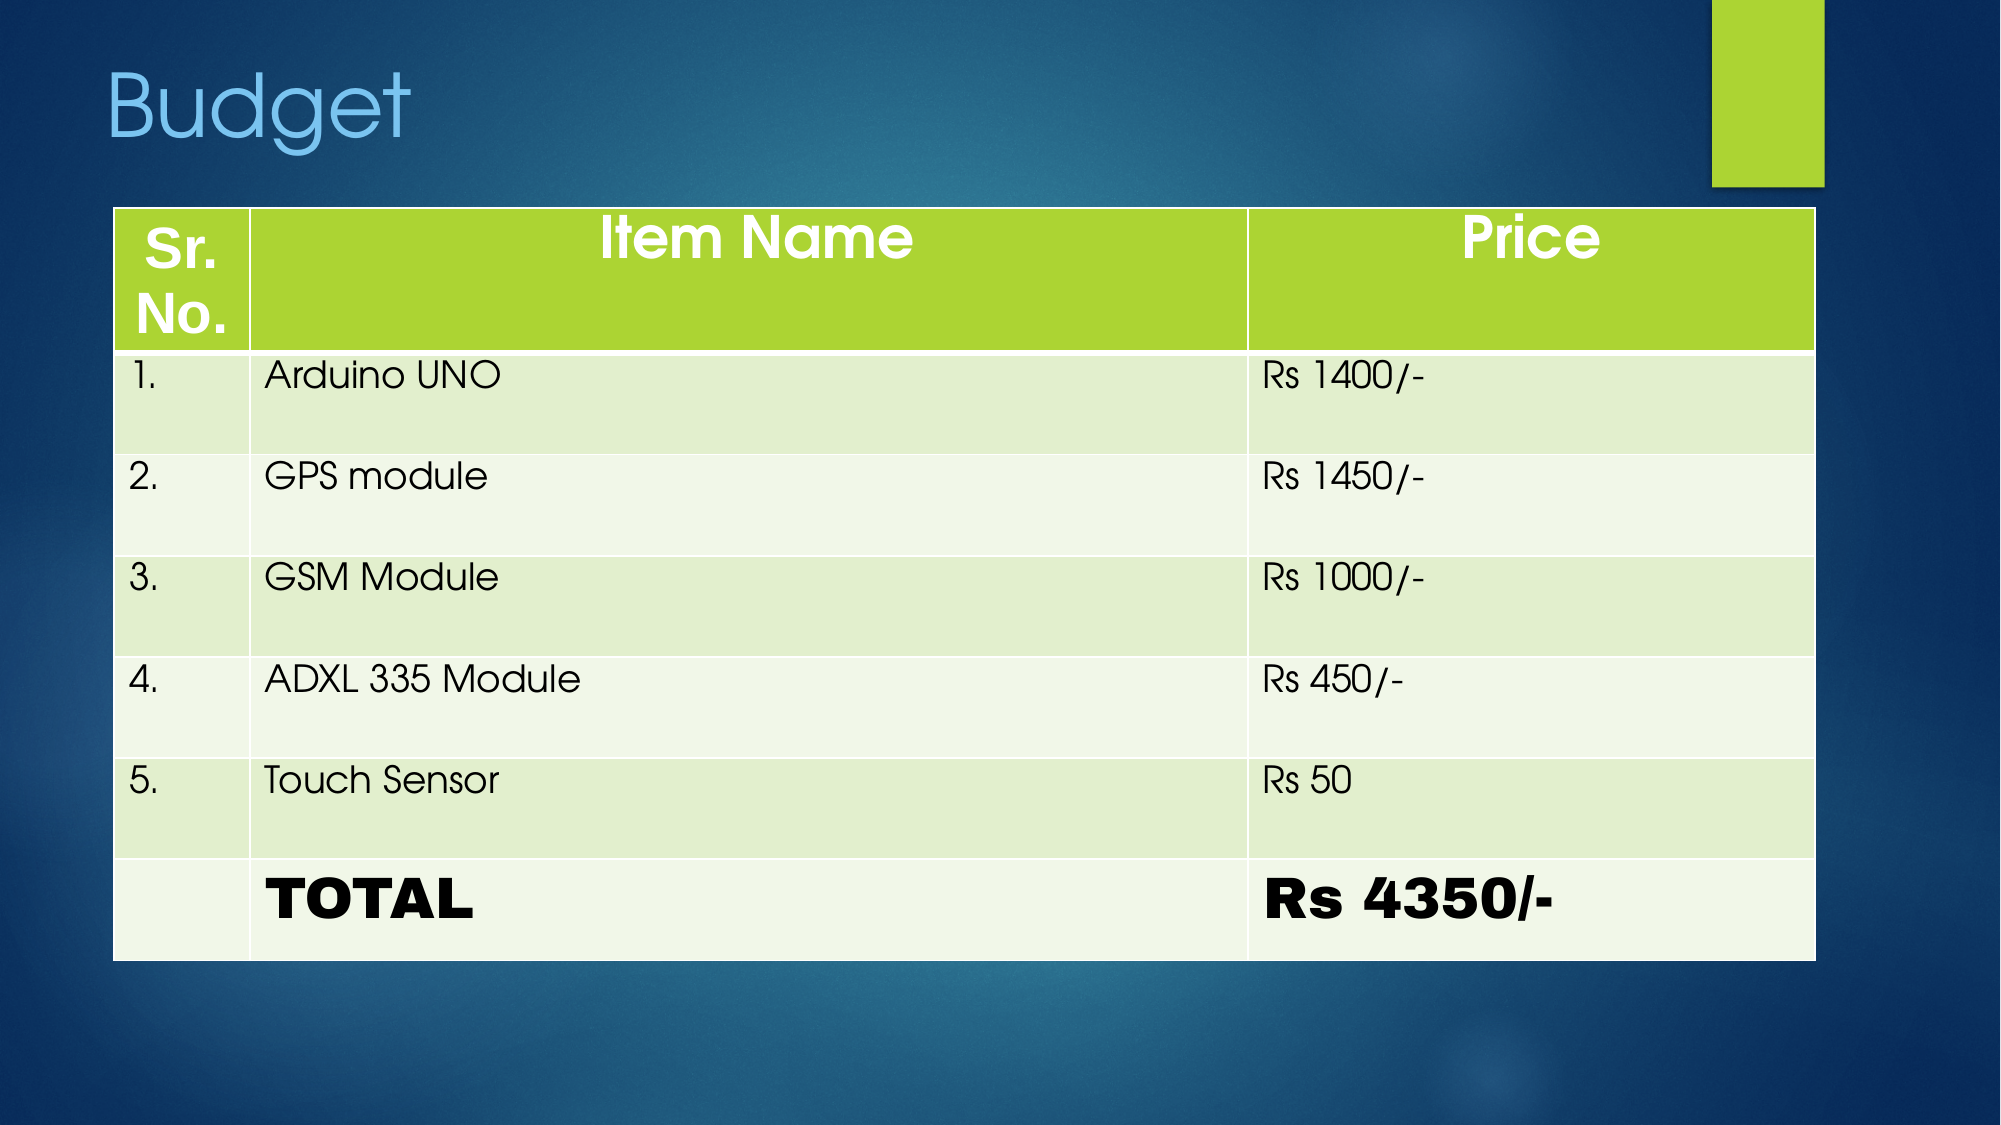

# Budget
| Sr. No. | Item Name | Price |
| --- | --- | --- |
| 1. | Arduino UNO | Rs 1400/- |
| 2. | GPS module | Rs 1450/- |
| 3. | GSM Module | Rs 1000/- |
| 4. | ADXL 335 Module | Rs 450/- |
| 5. | Touch Sensor | Rs 50 |
|  | TOTAL | Rs 4350/- |